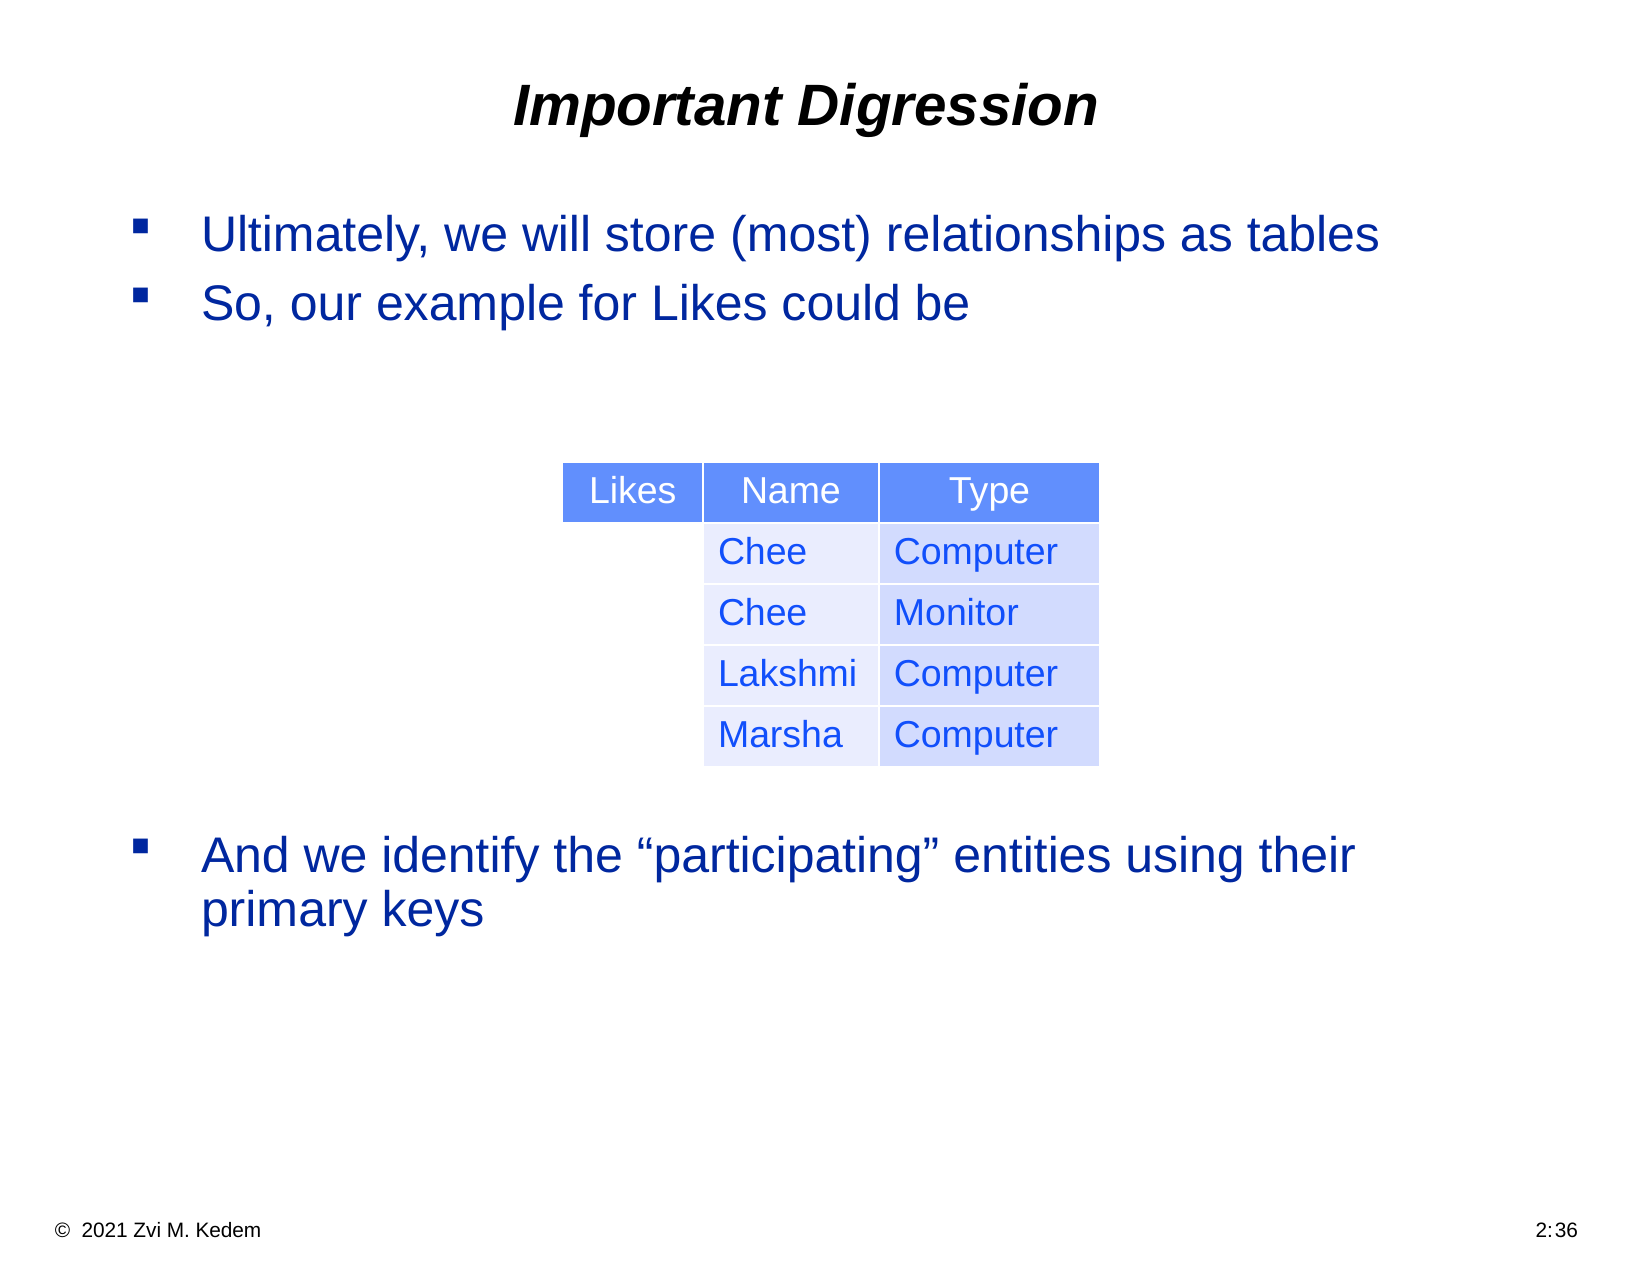

# Important Digression
Ultimately, we will store (most) relationships as tables
So, our example for Likes could be

And we identify the “participating” entities using their primary keys
| Likes | Name | Type |
| --- | --- | --- |
|  | Chee | Computer |
|  | Chee | Monitor |
|  | Lakshmi | Computer |
|  | Marsha | Computer |